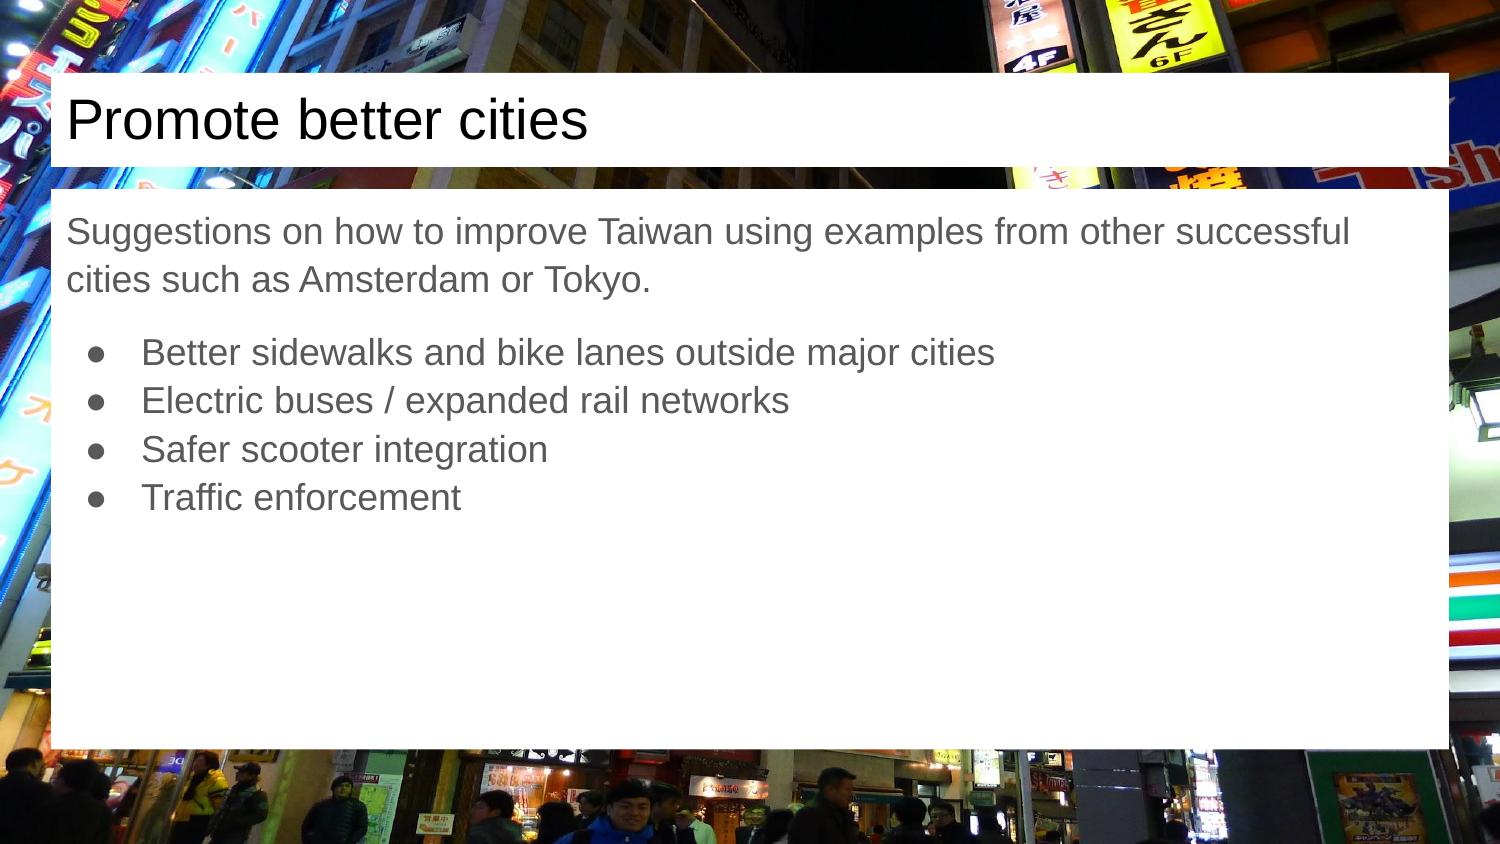

# Promote better cities
Suggestions on how to improve Taiwan using examples from other successful cities such as Amsterdam or Tokyo.
Better sidewalks and bike lanes outside major cities
Electric buses / expanded rail networks
Safer scooter integration
Traffic enforcement